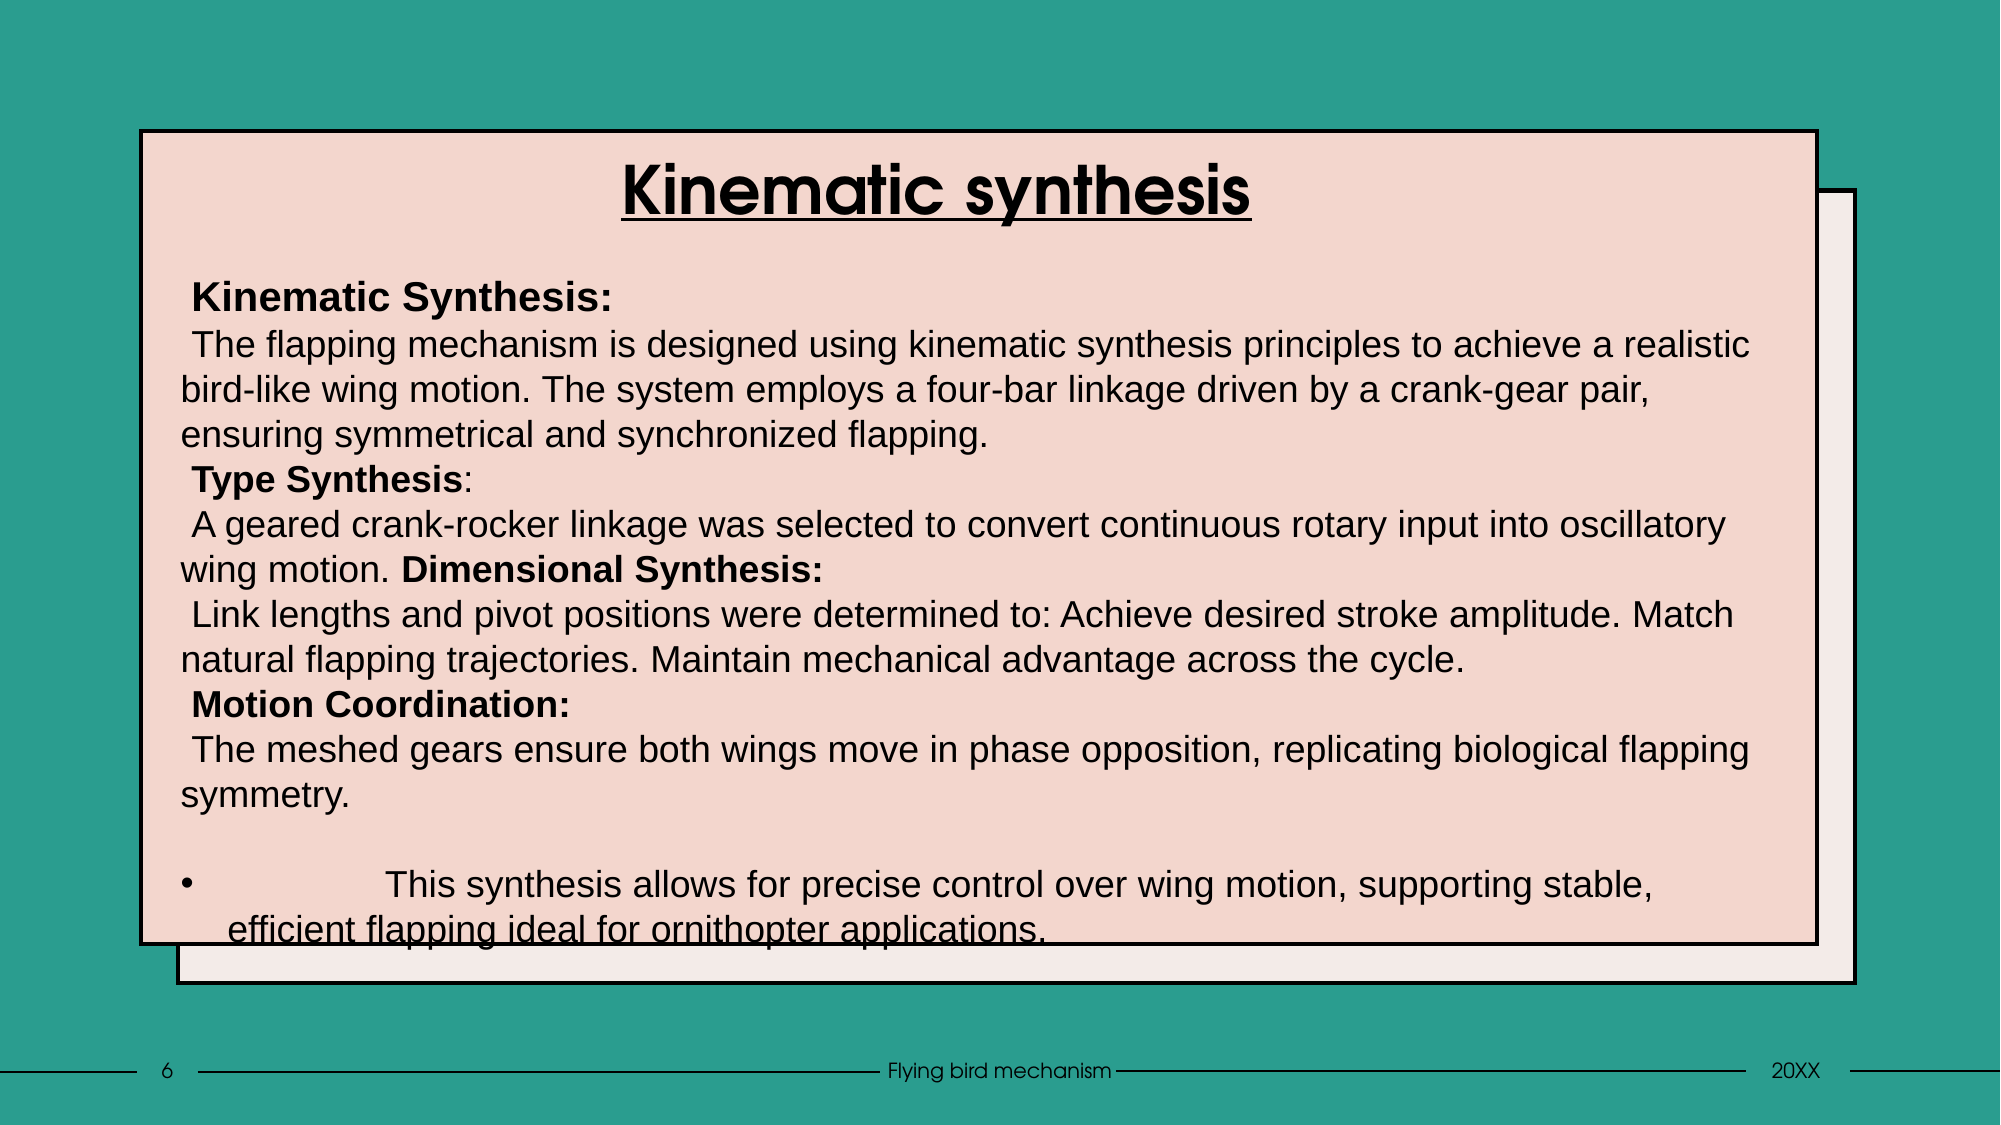

# Kinematic synthesis
 Kinematic Synthesis:
 The flapping mechanism is designed using kinematic synthesis principles to achieve a realistic bird-like wing motion. The system employs a four-bar linkage driven by a crank-gear pair, ensuring symmetrical and synchronized flapping.
 Type Synthesis:
 A geared crank-rocker linkage was selected to convert continuous rotary input into oscillatory wing motion. Dimensional Synthesis:
 Link lengths and pivot positions were determined to: Achieve desired stroke amplitude. Match natural flapping trajectories. Maintain mechanical advantage across the cycle.
 Motion Coordination:
 The meshed gears ensure both wings move in phase opposition, replicating biological flapping symmetry.

               This synthesis allows for precise control over wing motion, supporting stable, efficient flapping ideal for ornithopter applications.

6
Flying bird mechanism
20XX